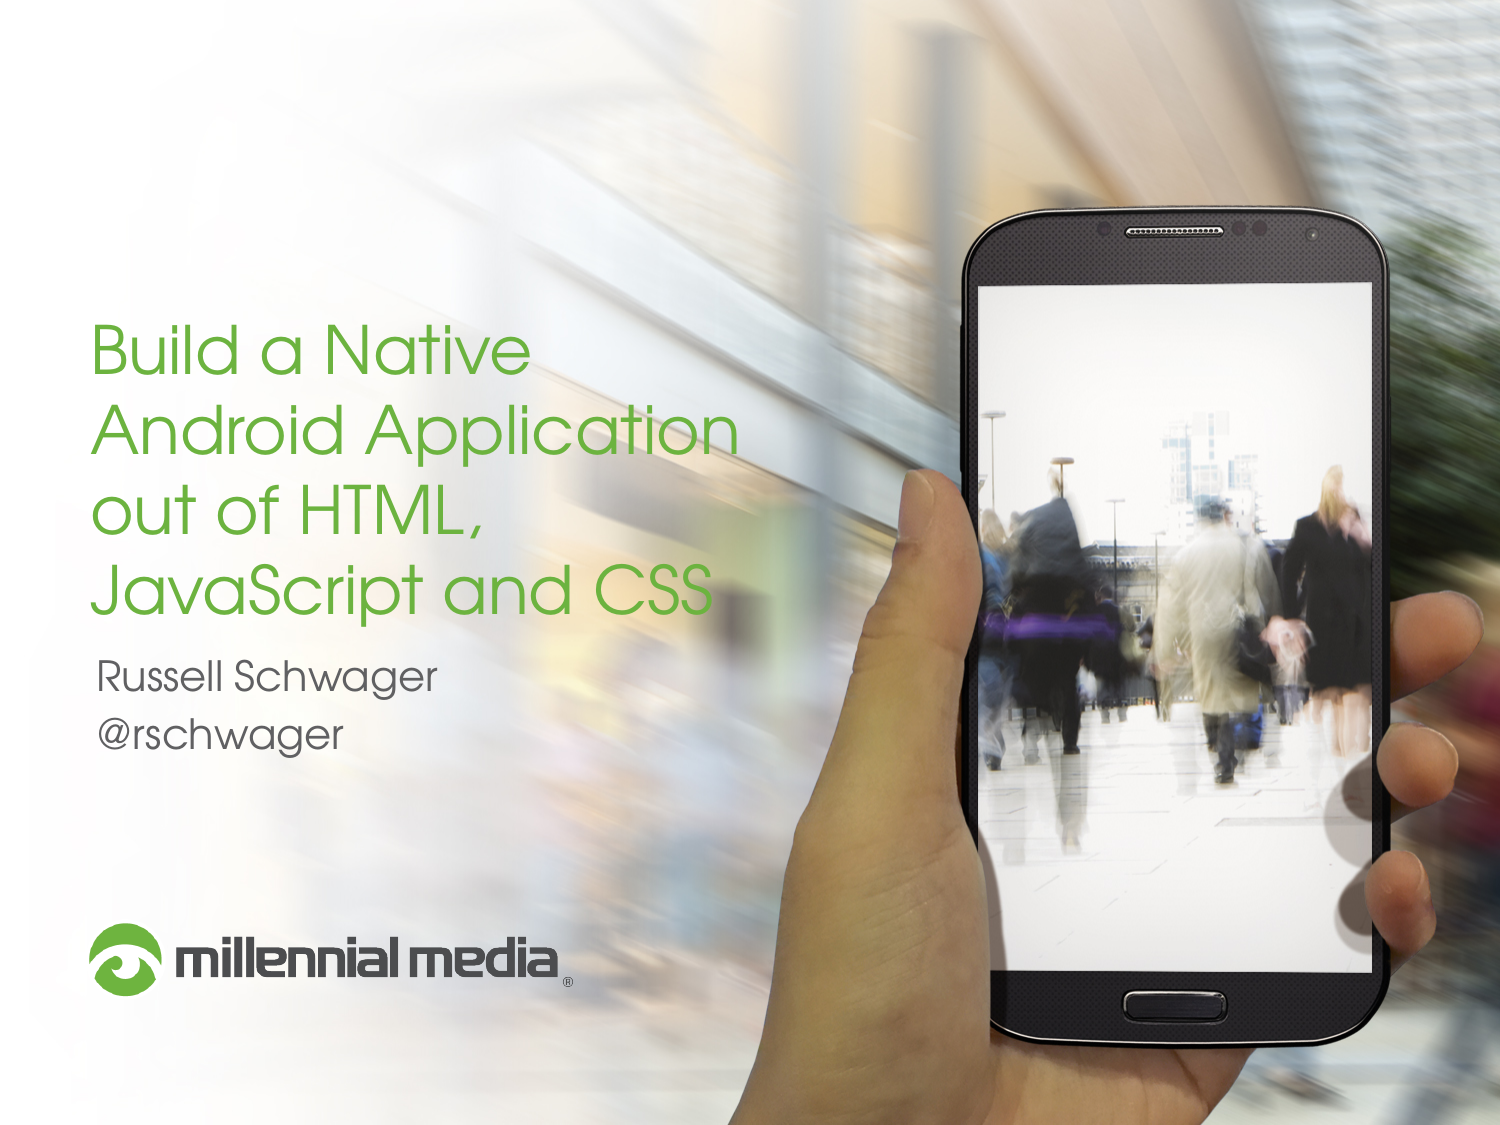

# Build a Native Android Application out of HTML, JavaScript and CSS
Russell Schwager
@rschwager